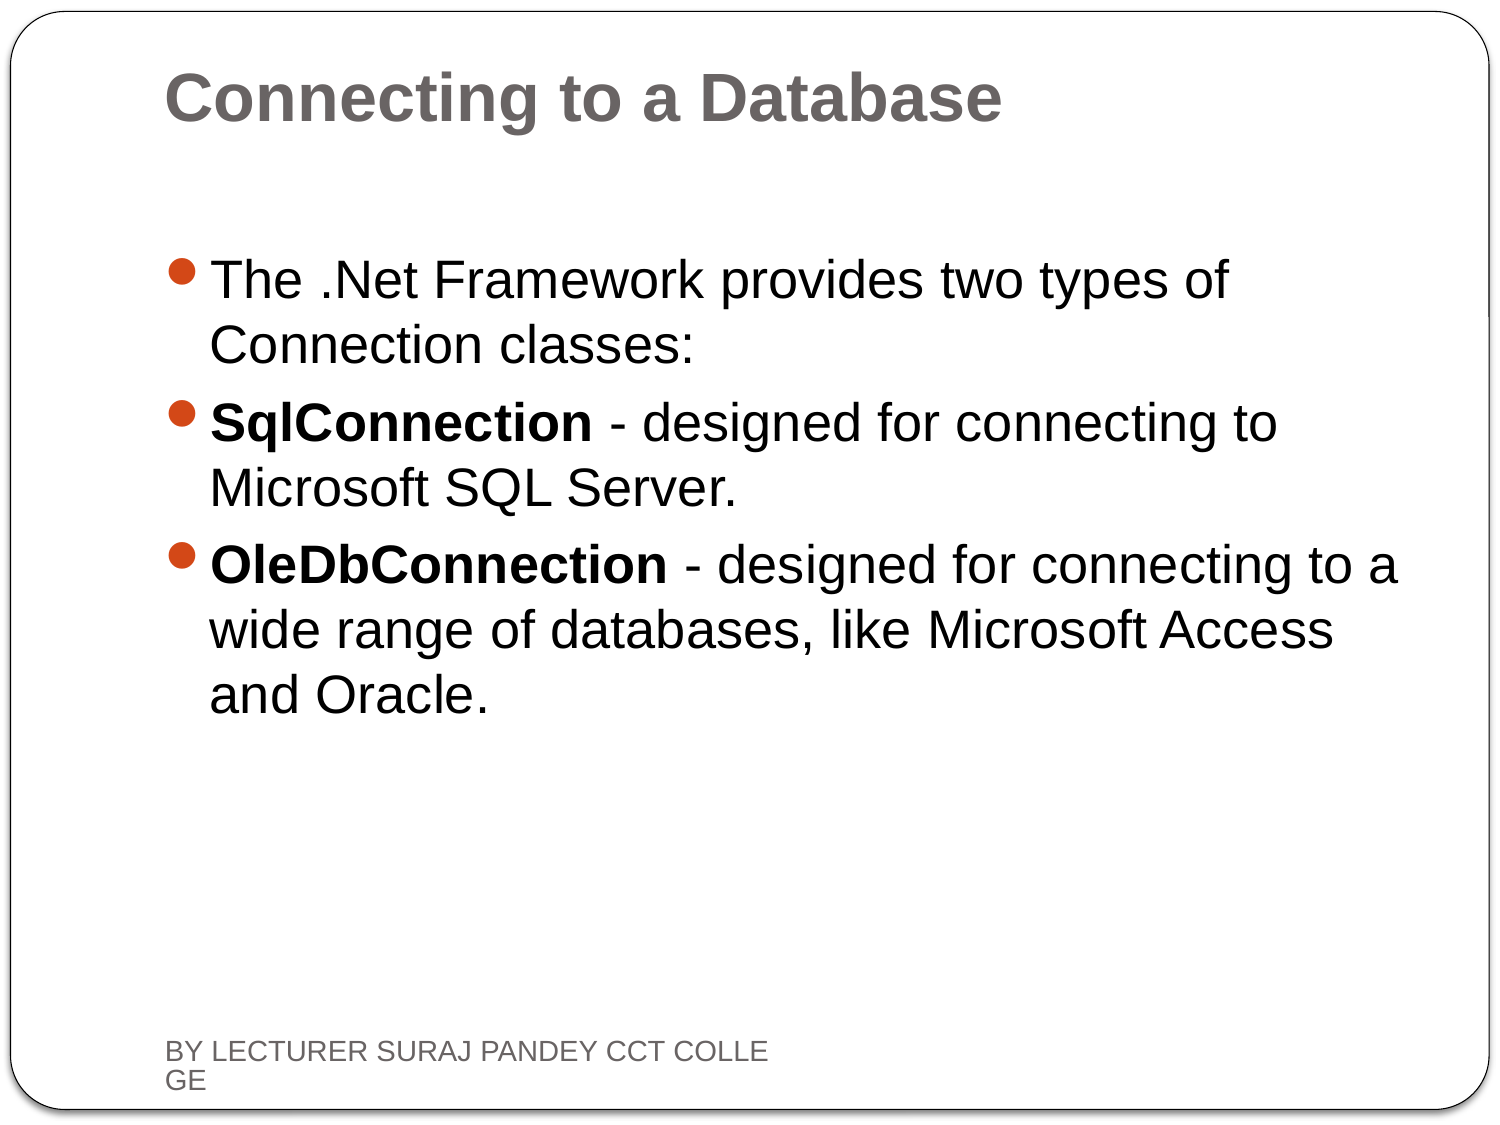

# Connecting to a Database
The .Net Framework provides two types of Connection classes:
SqlConnection - designed for connecting to Microsoft SQL Server.
OleDbConnection - designed for connecting to a wide range of databases, like Microsoft Access and Oracle.

BY LECTURER SURAJ PANDEY CCT COLLEGE